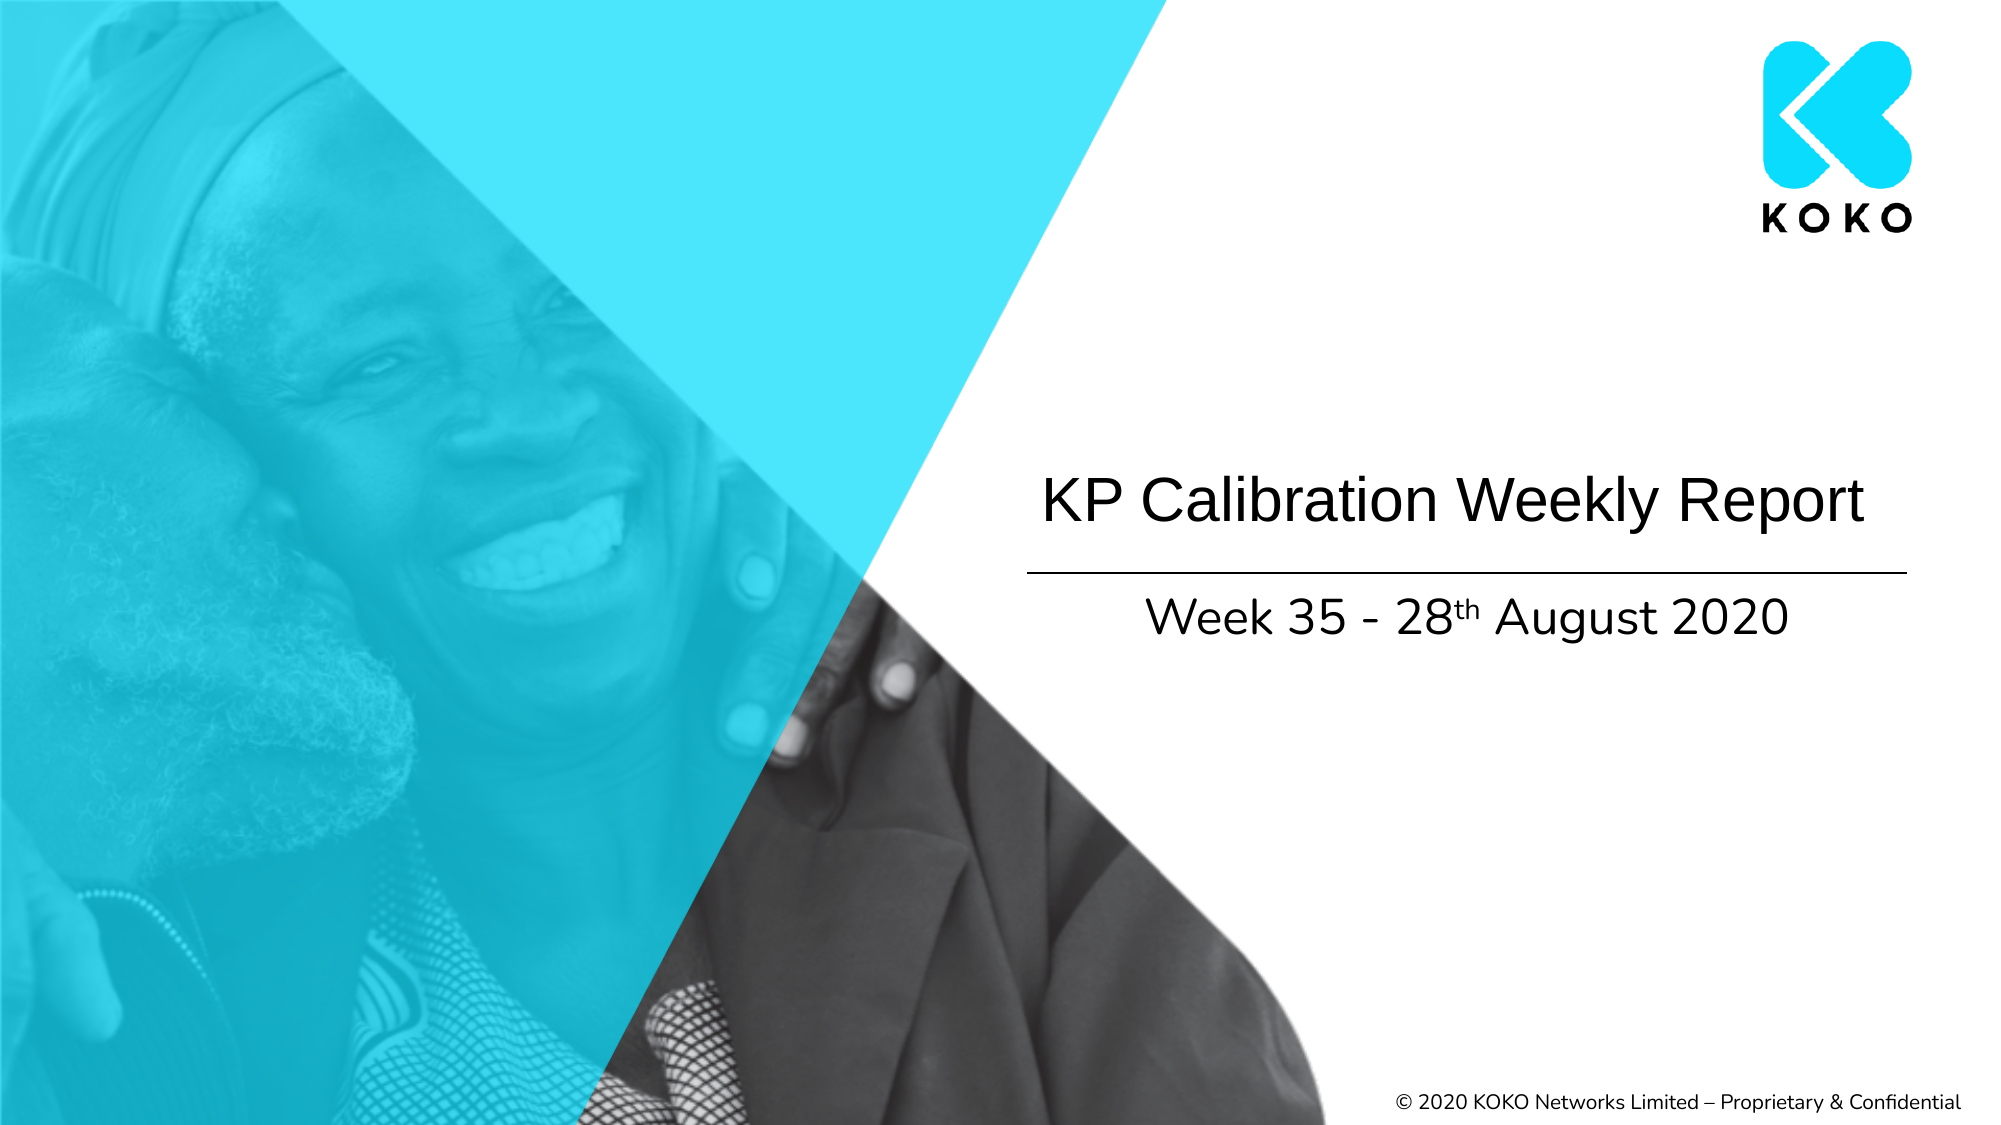

# KP Calibration Weekly Report
Week 35 - 28th August 2020